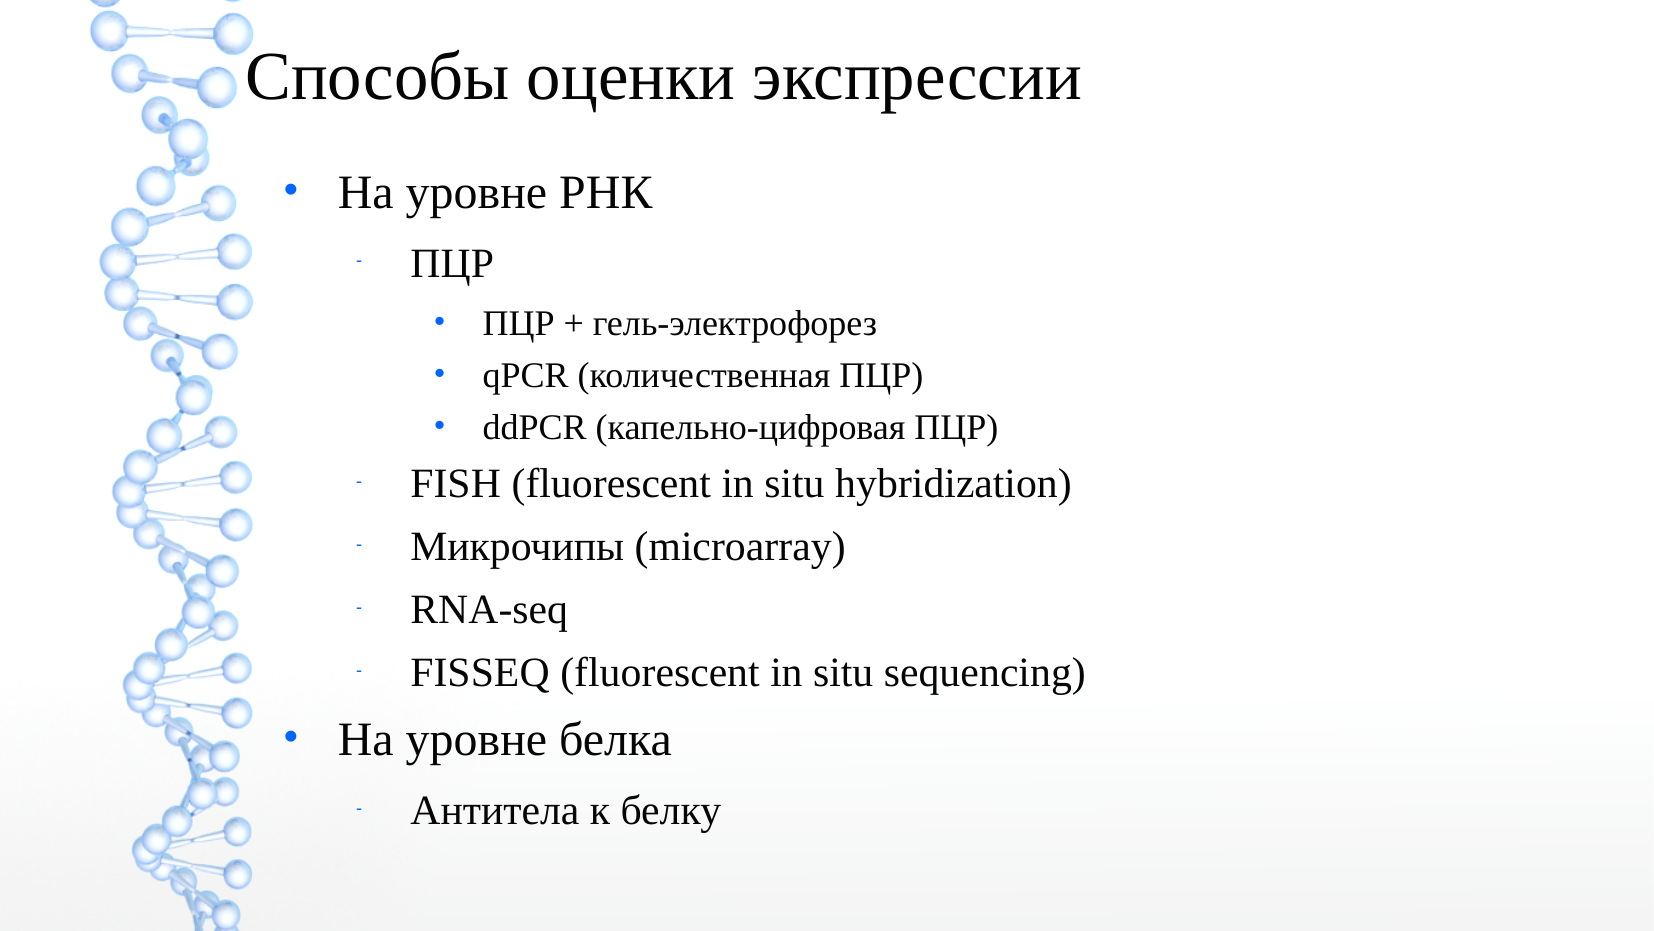

Способы оценки экспрессии
На уровне РНК
ПЦР
ПЦР + гель-электрофорез
qPCR (количественная ПЦР)
ddPCR (капельно-цифровая ПЦР)
FISH (fluorescent in situ hybridization)
Микрочипы (microarray)
RNA-seq
FISSEQ (fluorescent in situ sequencing)
На уровне белка
Антитела к белку